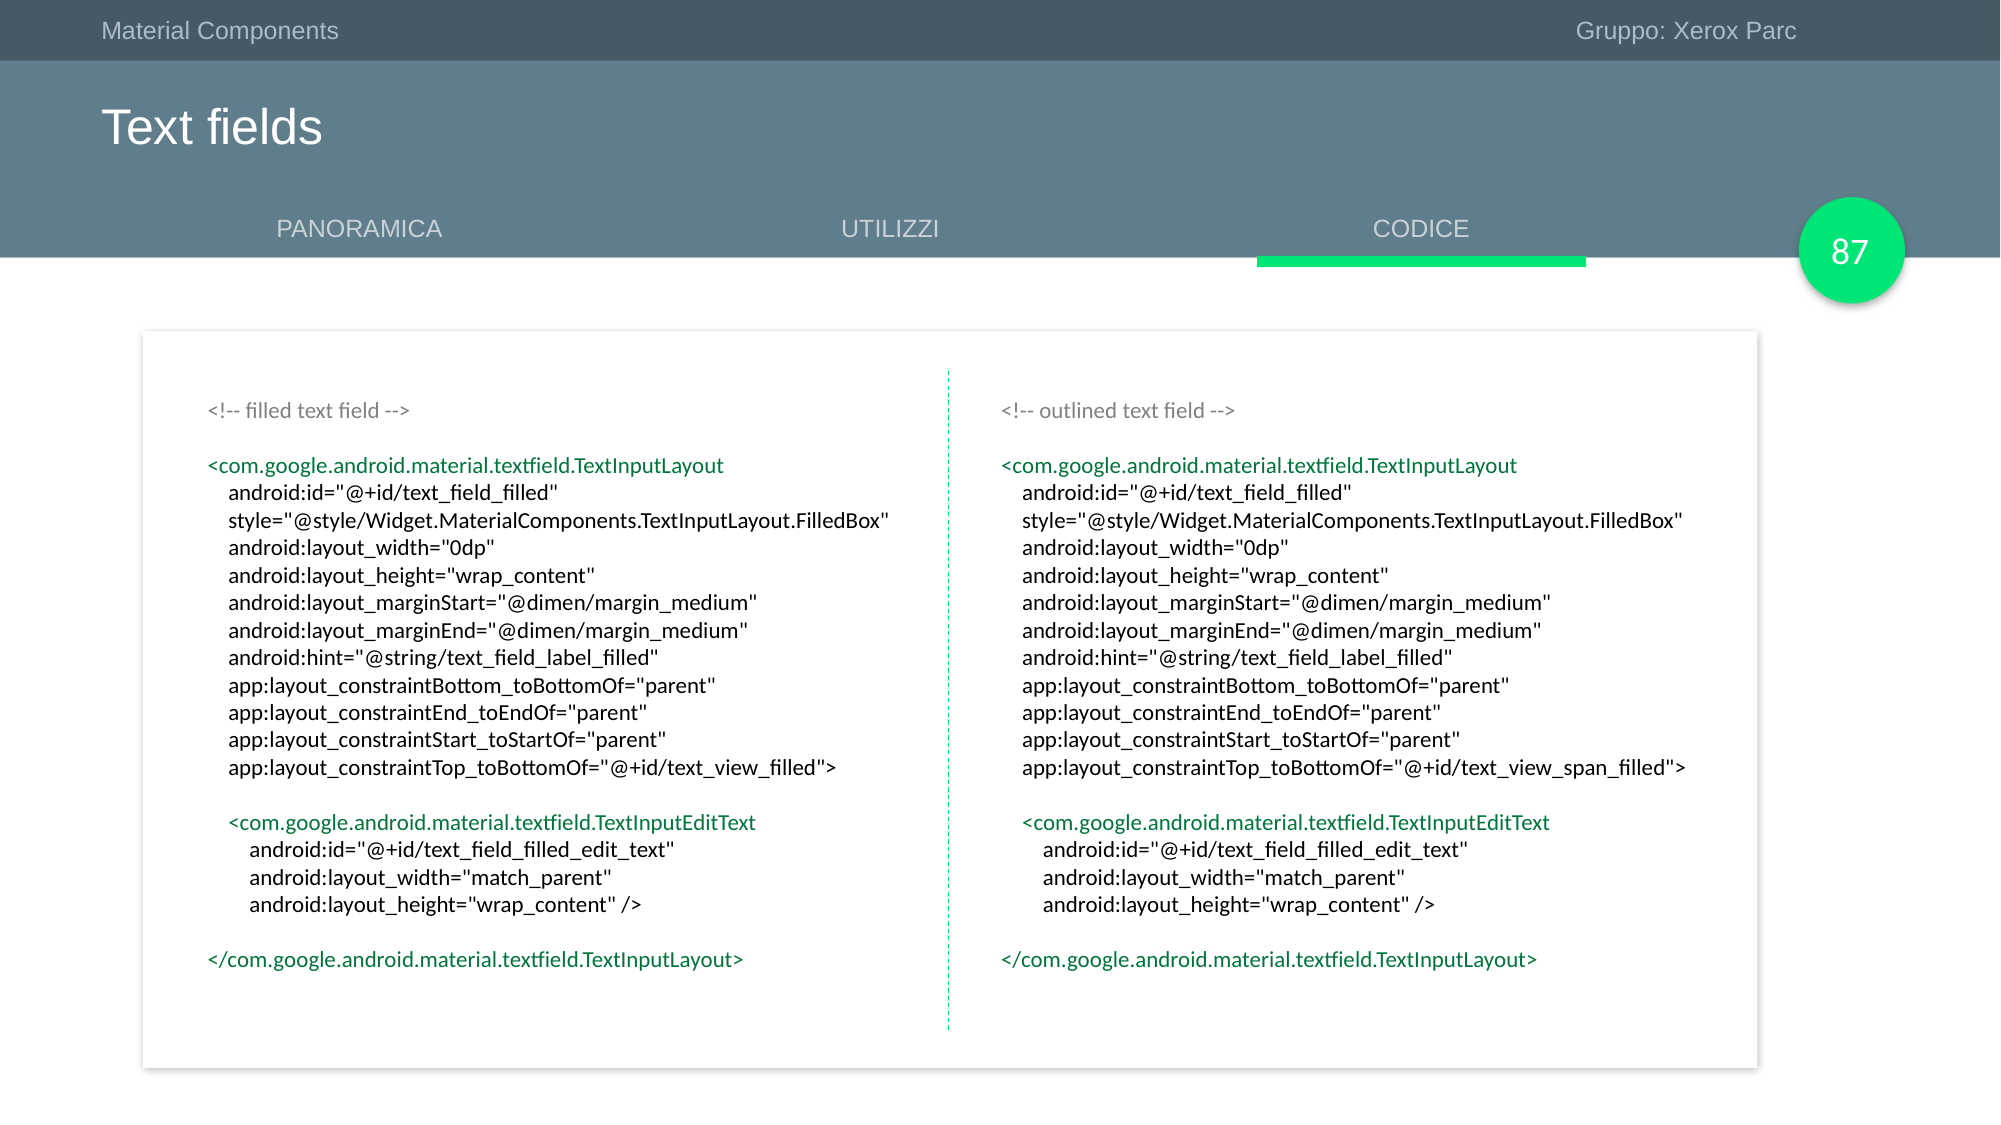

Material Components
Gruppo: Xerox Parc
Text fields
CODICE
PANORAMICA
UTILIZZI
87

<!-- filled text field -->

<com.google.android.material.textfield.TextInputLayout
    android:id="@+id/text_field_filled"
    style="@style/Widget.MaterialComponents.TextInputLayout.FilledBox"
    android:layout_width="0dp"
    android:layout_height="wrap_content"
    android:layout_marginStart="@dimen/margin_medium"
    android:layout_marginEnd="@dimen/margin_medium"
    android:hint="@string/text_field_label_filled"
    app:layout_constraintBottom_toBottomOf="parent"
    app:layout_constraintEnd_toEndOf="parent"
    app:layout_constraintStart_toStartOf="parent"
    app:layout_constraintTop_toBottomOf="@+id/text_view_filled">

    <com.google.android.material.textfield.TextInputEditText
        android:id="@+id/text_field_filled_edit_text"
        android:layout_width="match_parent"
        android:layout_height="wrap_content" />

</com.google.android.material.textfield.TextInputLayout>
<!-- outlined text field -->

<com.google.android.material.textfield.TextInputLayout
    android:id="@+id/text_field_filled"
    style="@style/Widget.MaterialComponents.TextInputLayout.FilledBox"
    android:layout_width="0dp"
    android:layout_height="wrap_content"
    android:layout_marginStart="@dimen/margin_medium"
    android:layout_marginEnd="@dimen/margin_medium"
    android:hint="@string/text_field_label_filled"
    app:layout_constraintBottom_toBottomOf="parent"
    app:layout_constraintEnd_toEndOf="parent"
    app:layout_constraintStart_toStartOf="parent"
    app:layout_constraintTop_toBottomOf="@+id/text_view_span_filled">

    <com.google.android.material.textfield.TextInputEditText
        android:id="@+id/text_field_filled_edit_text"
        android:layout_width="match_parent"
        android:layout_height="wrap_content" />

</com.google.android.material.textfield.TextInputLayout>